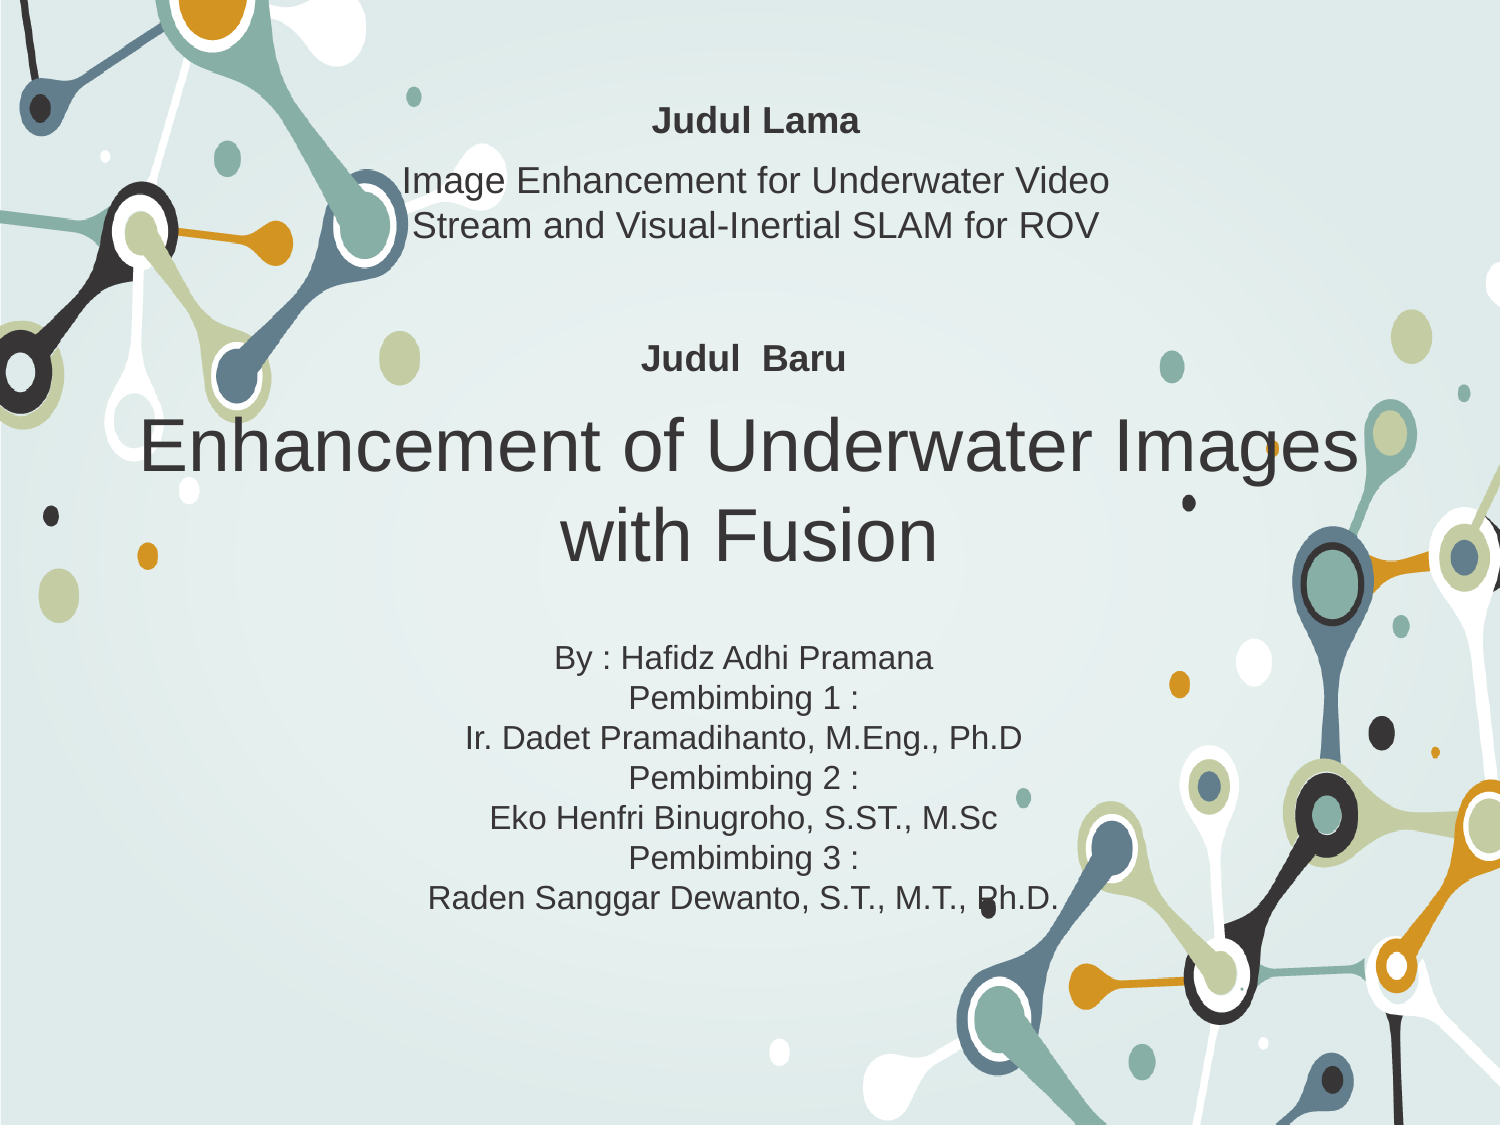

Judul Lama
Image Enhancement for Underwater Video Stream and Visual-Inertial SLAM for ROV
Judul  Baru
# Enhancement of Underwater Images with Fusion
By : Hafidz Adhi Pramana
Pembimbing 1 :
Ir. Dadet Pramadihanto, M.Eng., Ph.D
Pembimbing 2 :
Eko Henfri Binugroho, S.ST., M.Sc
Pembimbing 3 :
Raden Sanggar Dewanto, S.T., M.T., Ph.D.